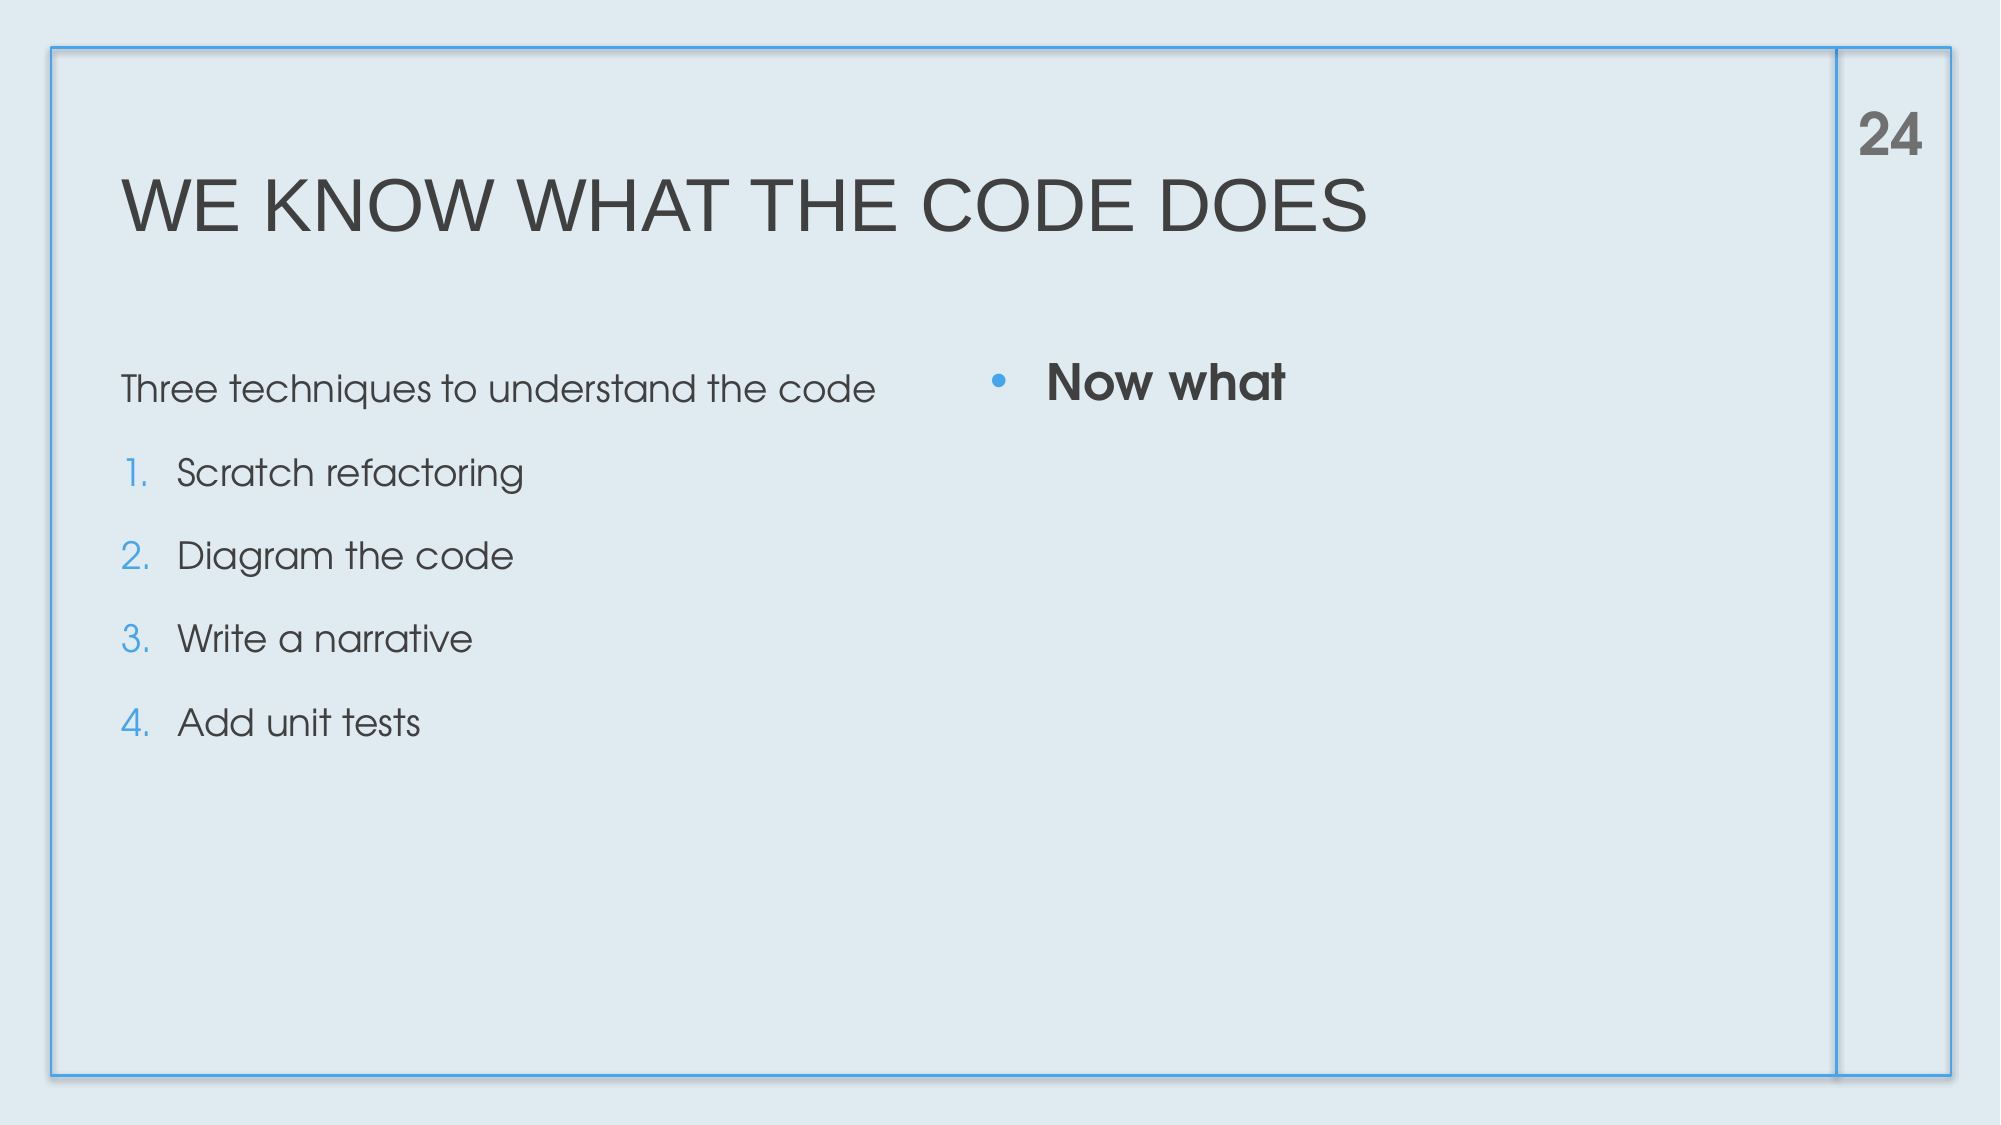

24
# we know what the code does
Now what
Three techniques to understand the code
Scratch refactoring
Diagram the code
Write a narrative
Add unit tests